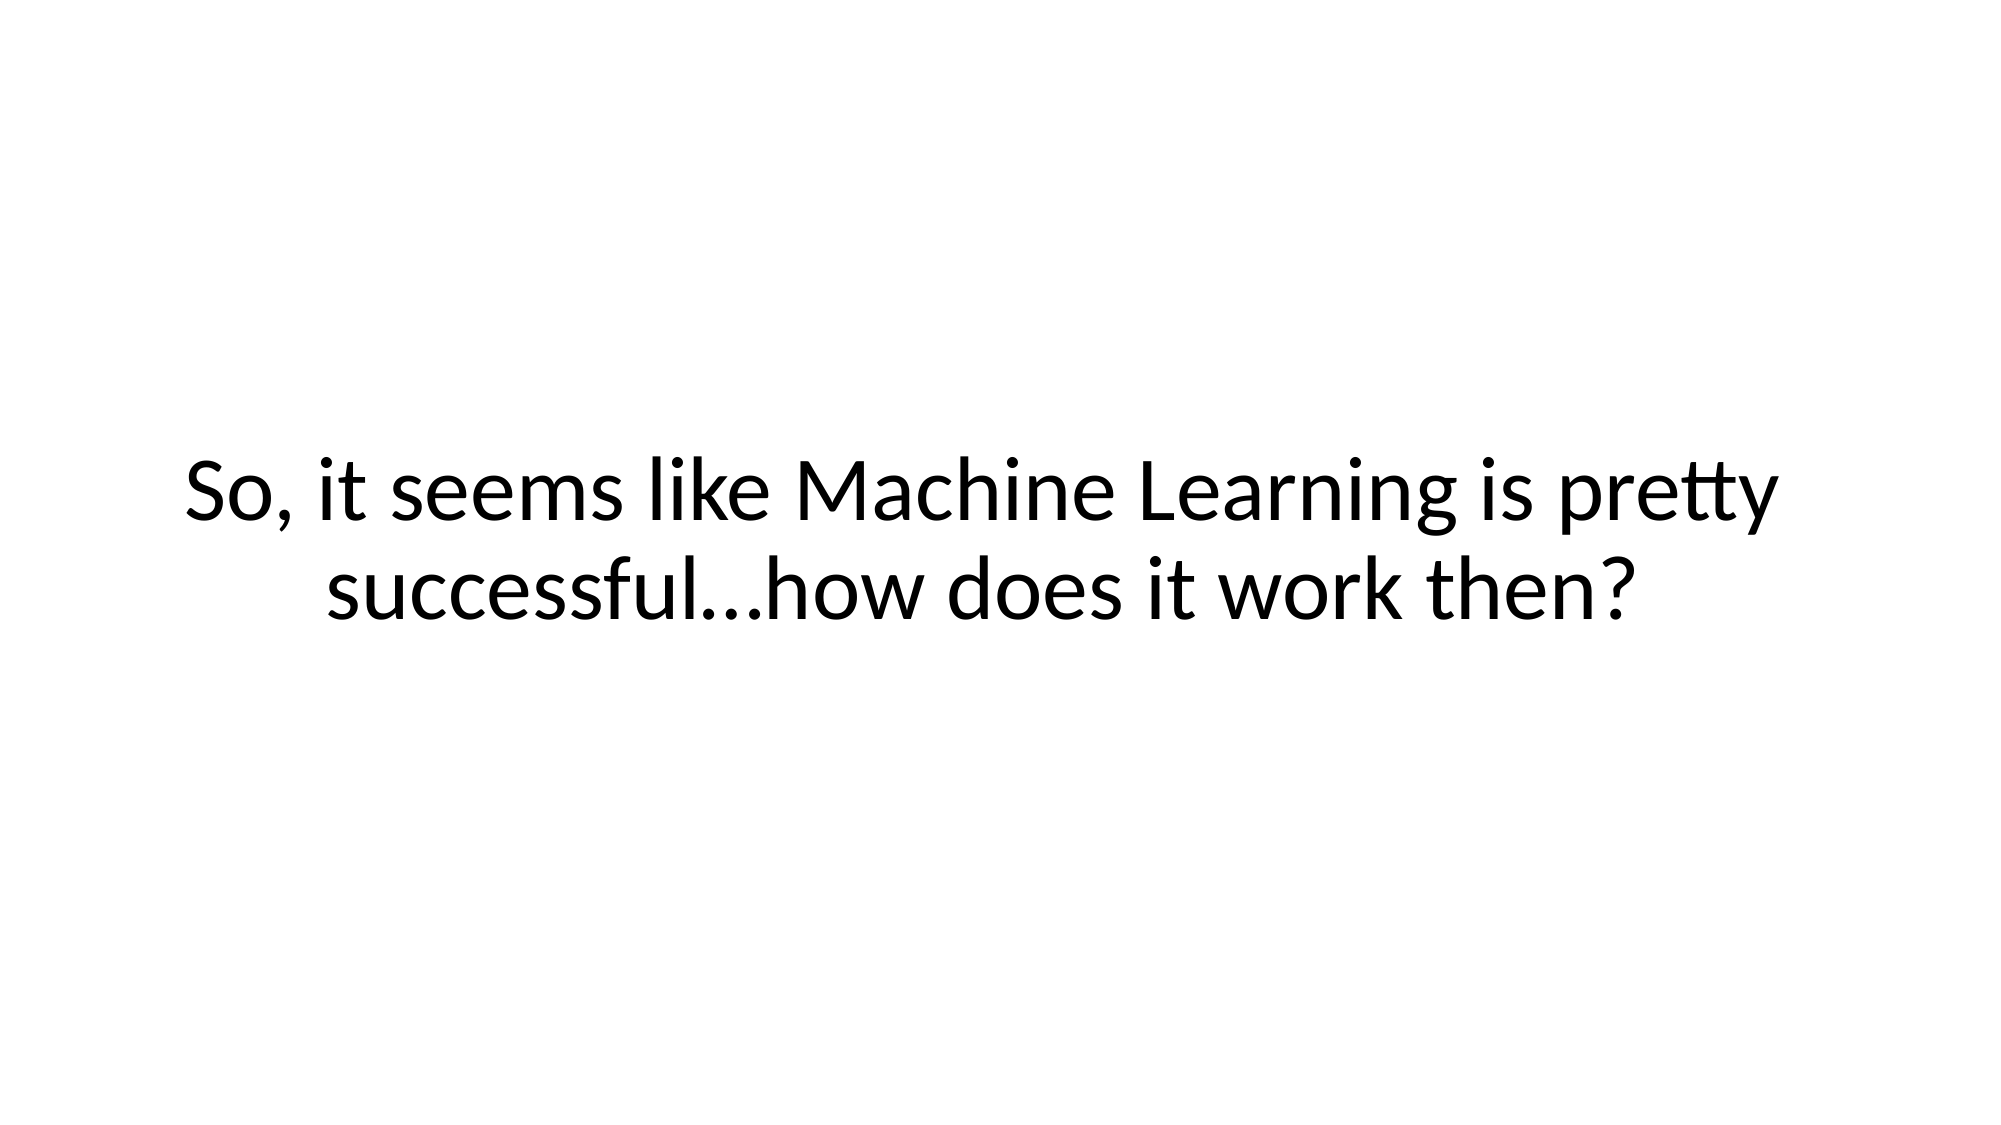

# So, it seems like Machine Learning is pretty successful…how does it work then?